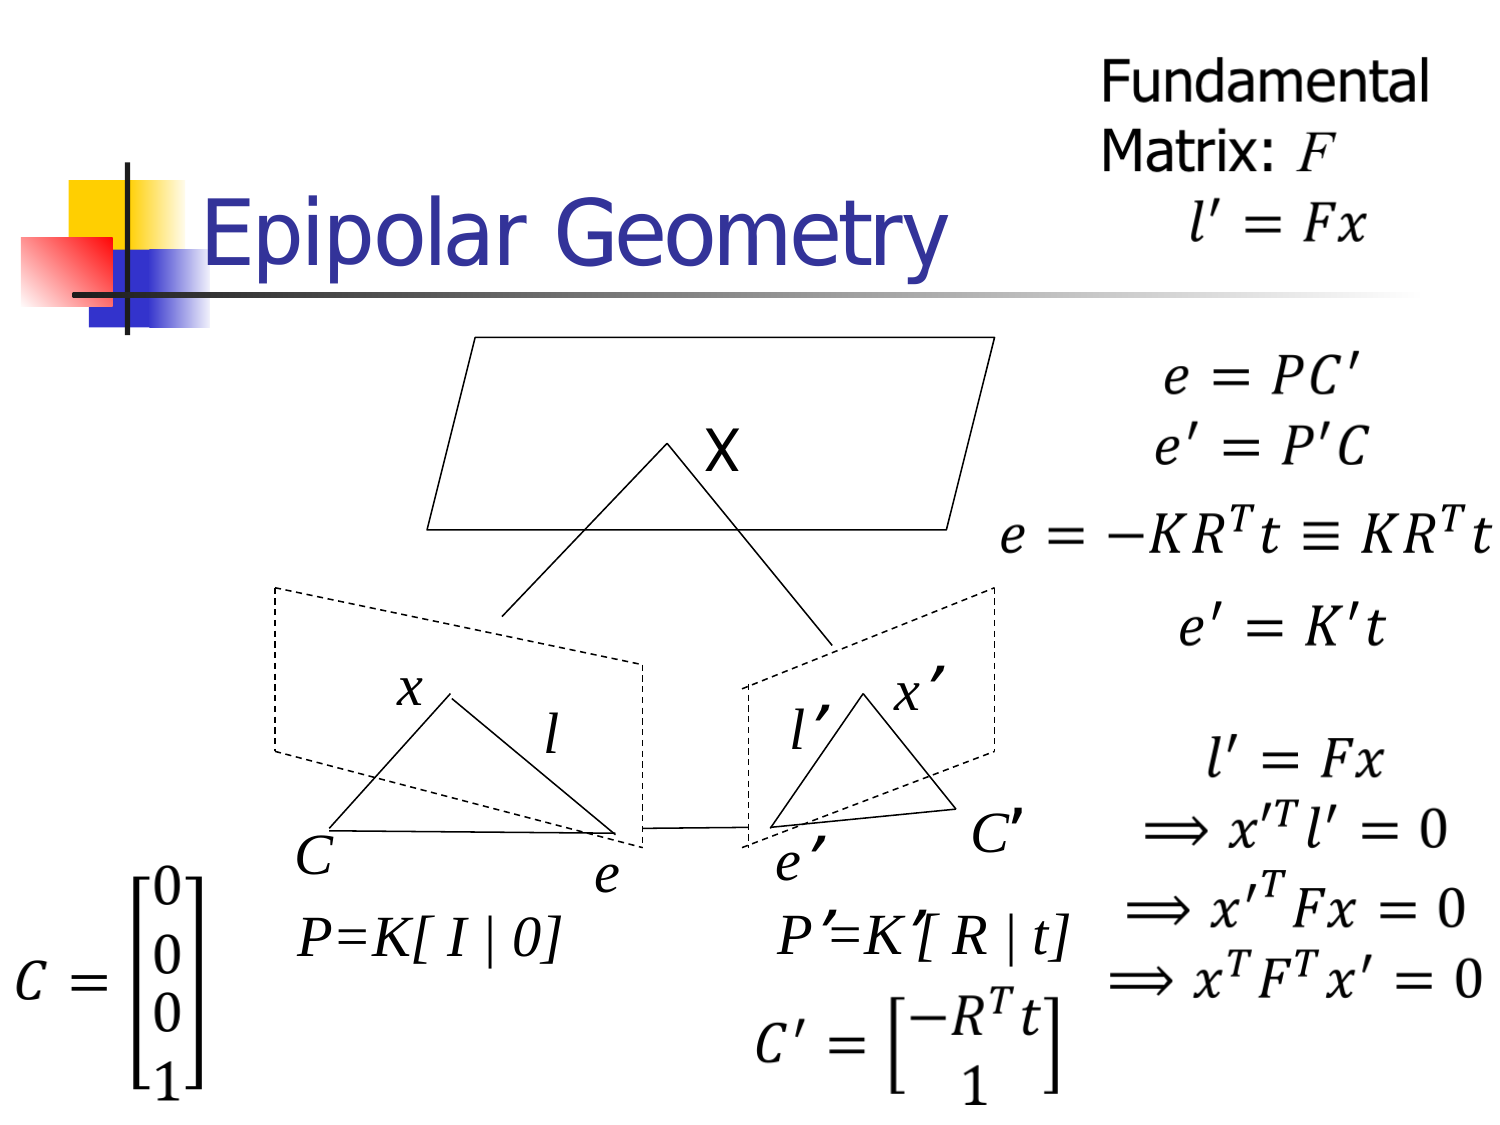

# Epipolar Geometry

X
x
x’
l’
l
C’
C
e’
e

P’=K’[ R | t]
P=K[ I | 0]